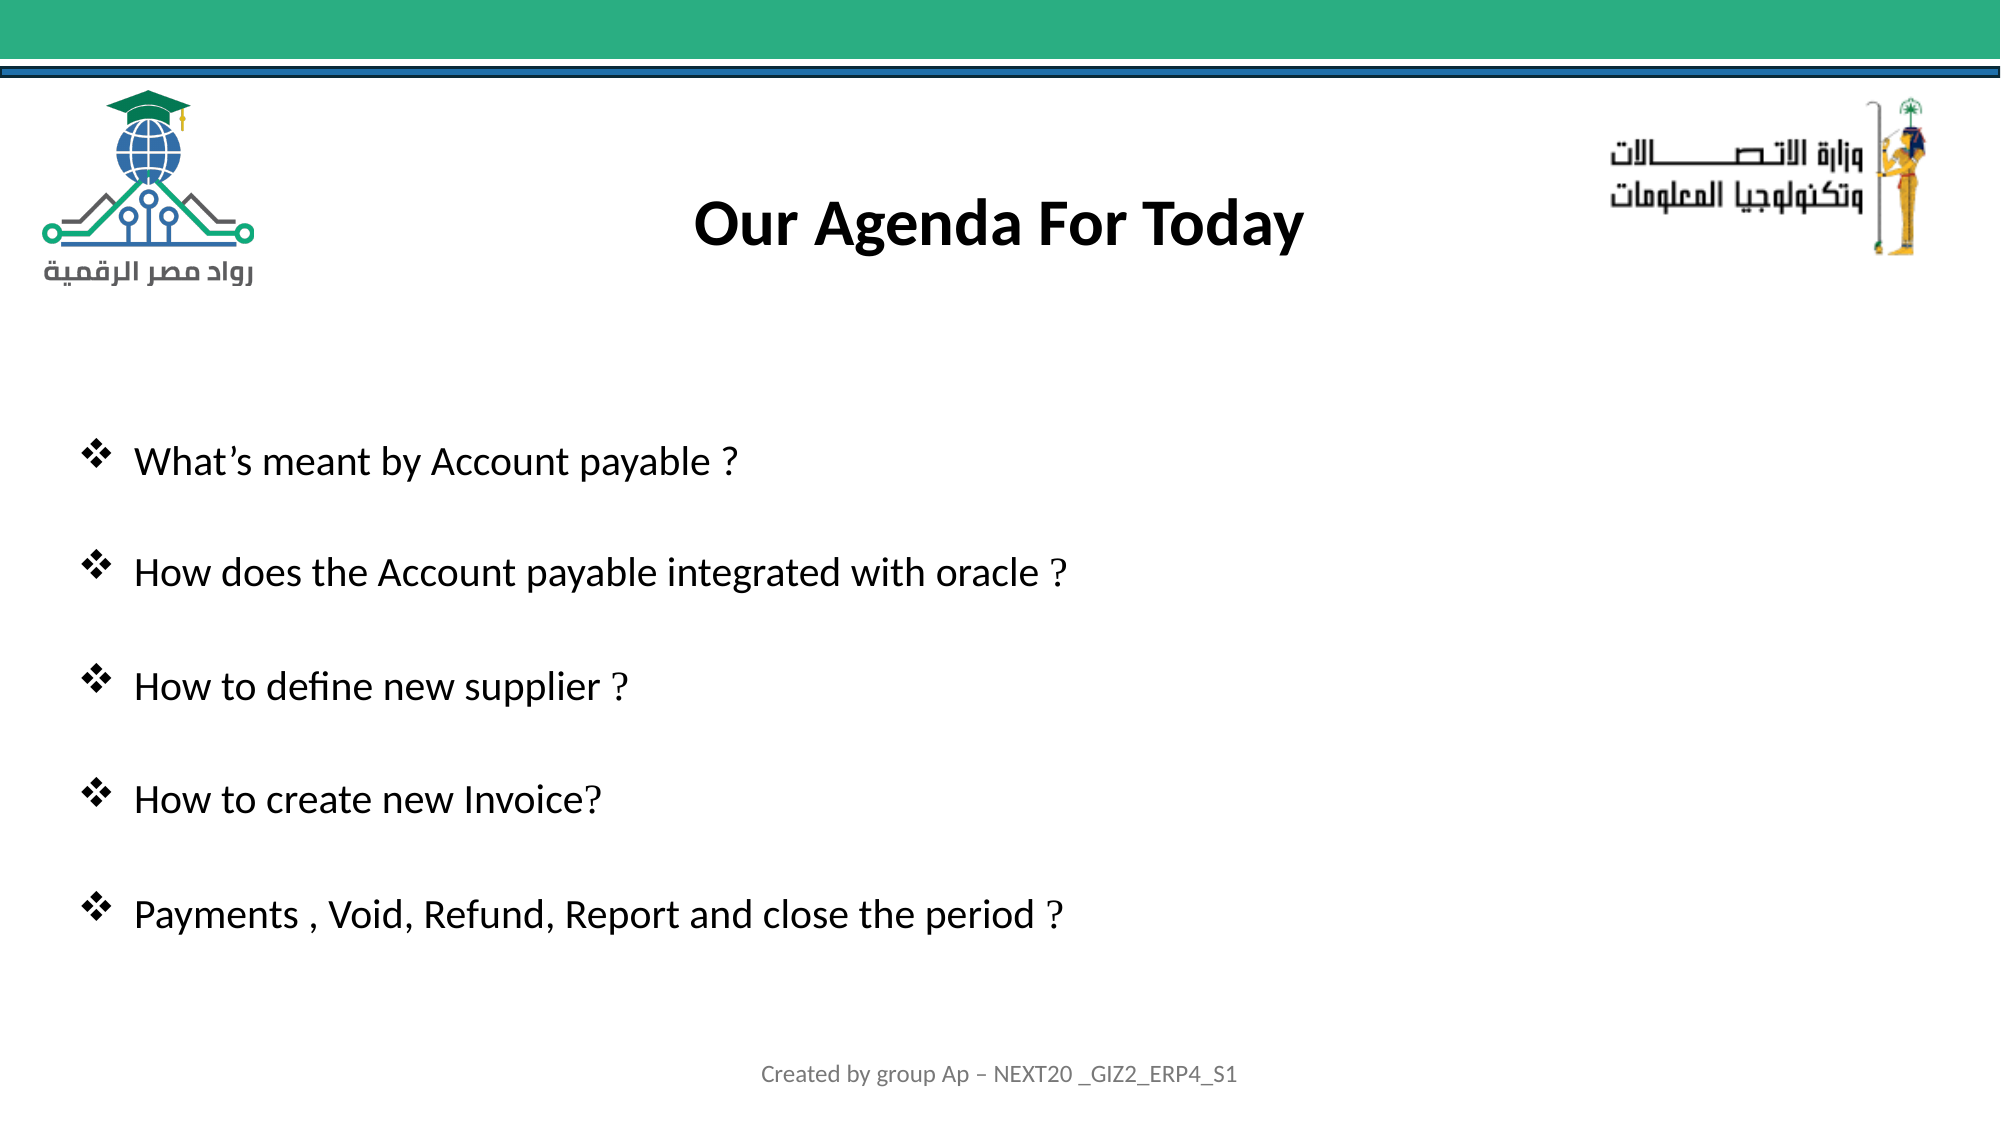

Our Agenda For Today
What’s meant by Account payable ?
How does the Account payable integrated with oracle ?
How to define new supplier ?
How to create new Invoice?
Payments , Void, Refund, Report and close the period ?
Created by group Ap – NEXT20 _GIZ2_ERP4_S1